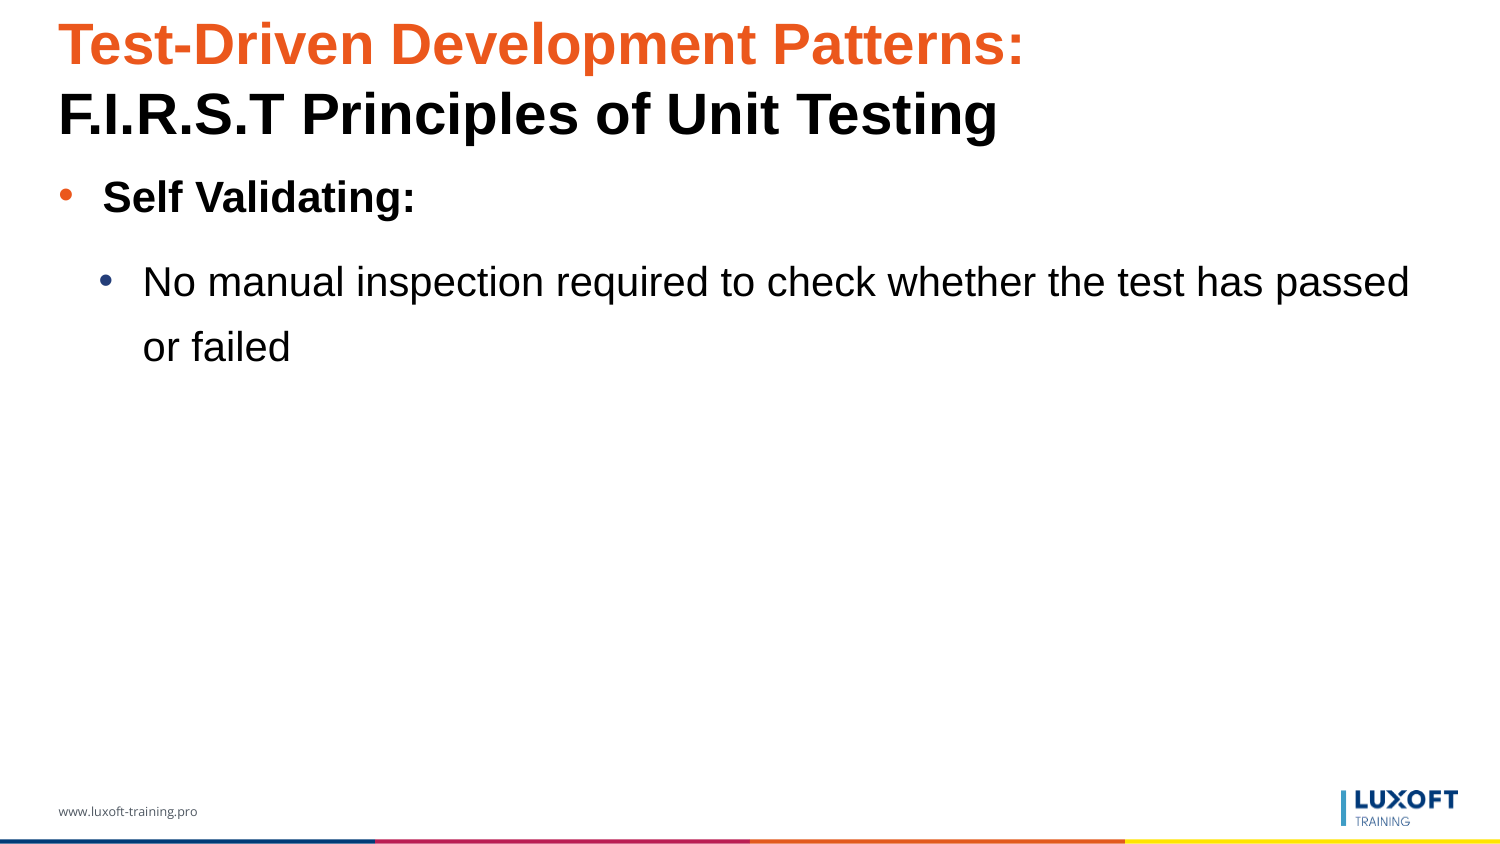

# Test-Driven Development Patterns: F.I.R.S.T Principles of Unit Testing
Self Validating:
No manual inspection required to check whether the test has passed or failed